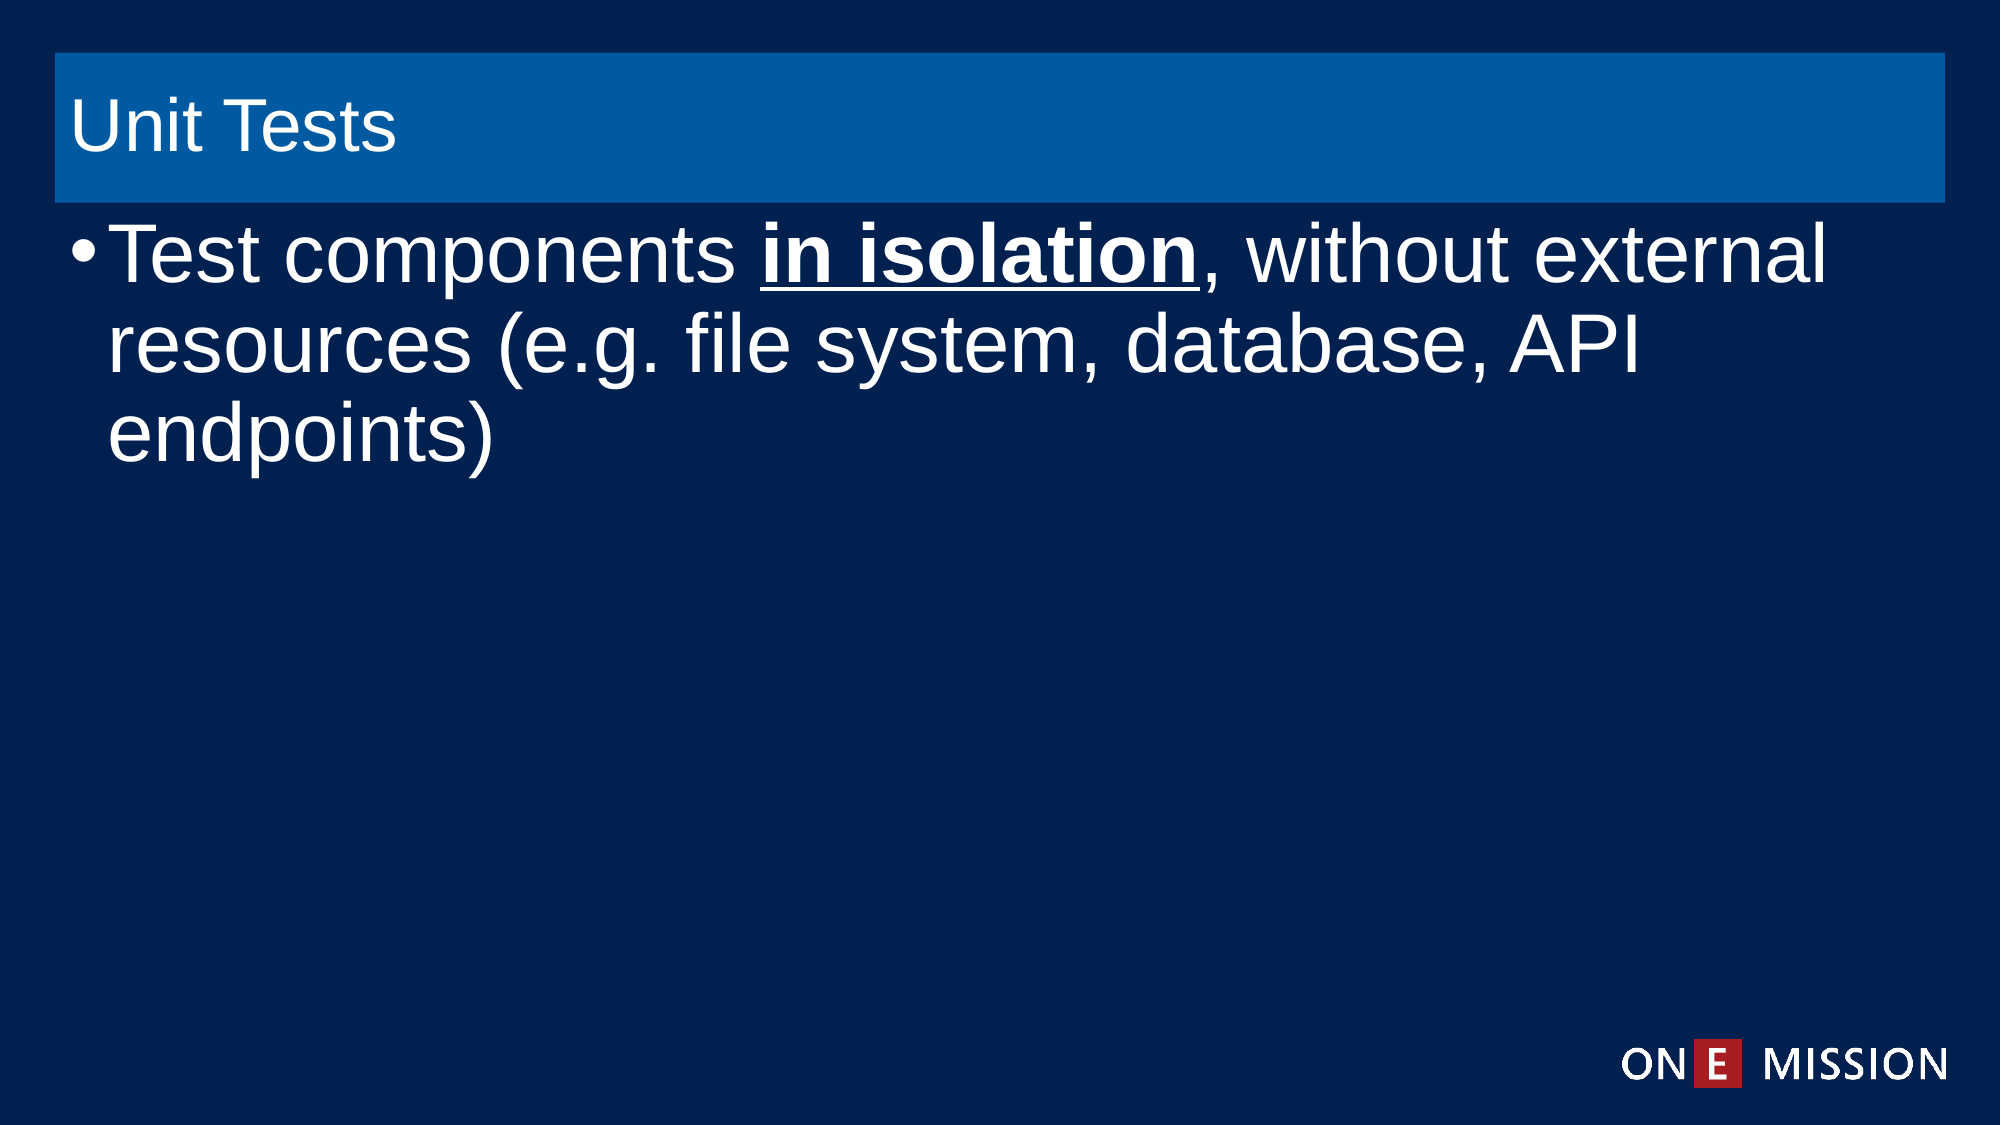

# Unit Tests
Test components in isolation, without external resources (e.g. file system, database, API endpoints)